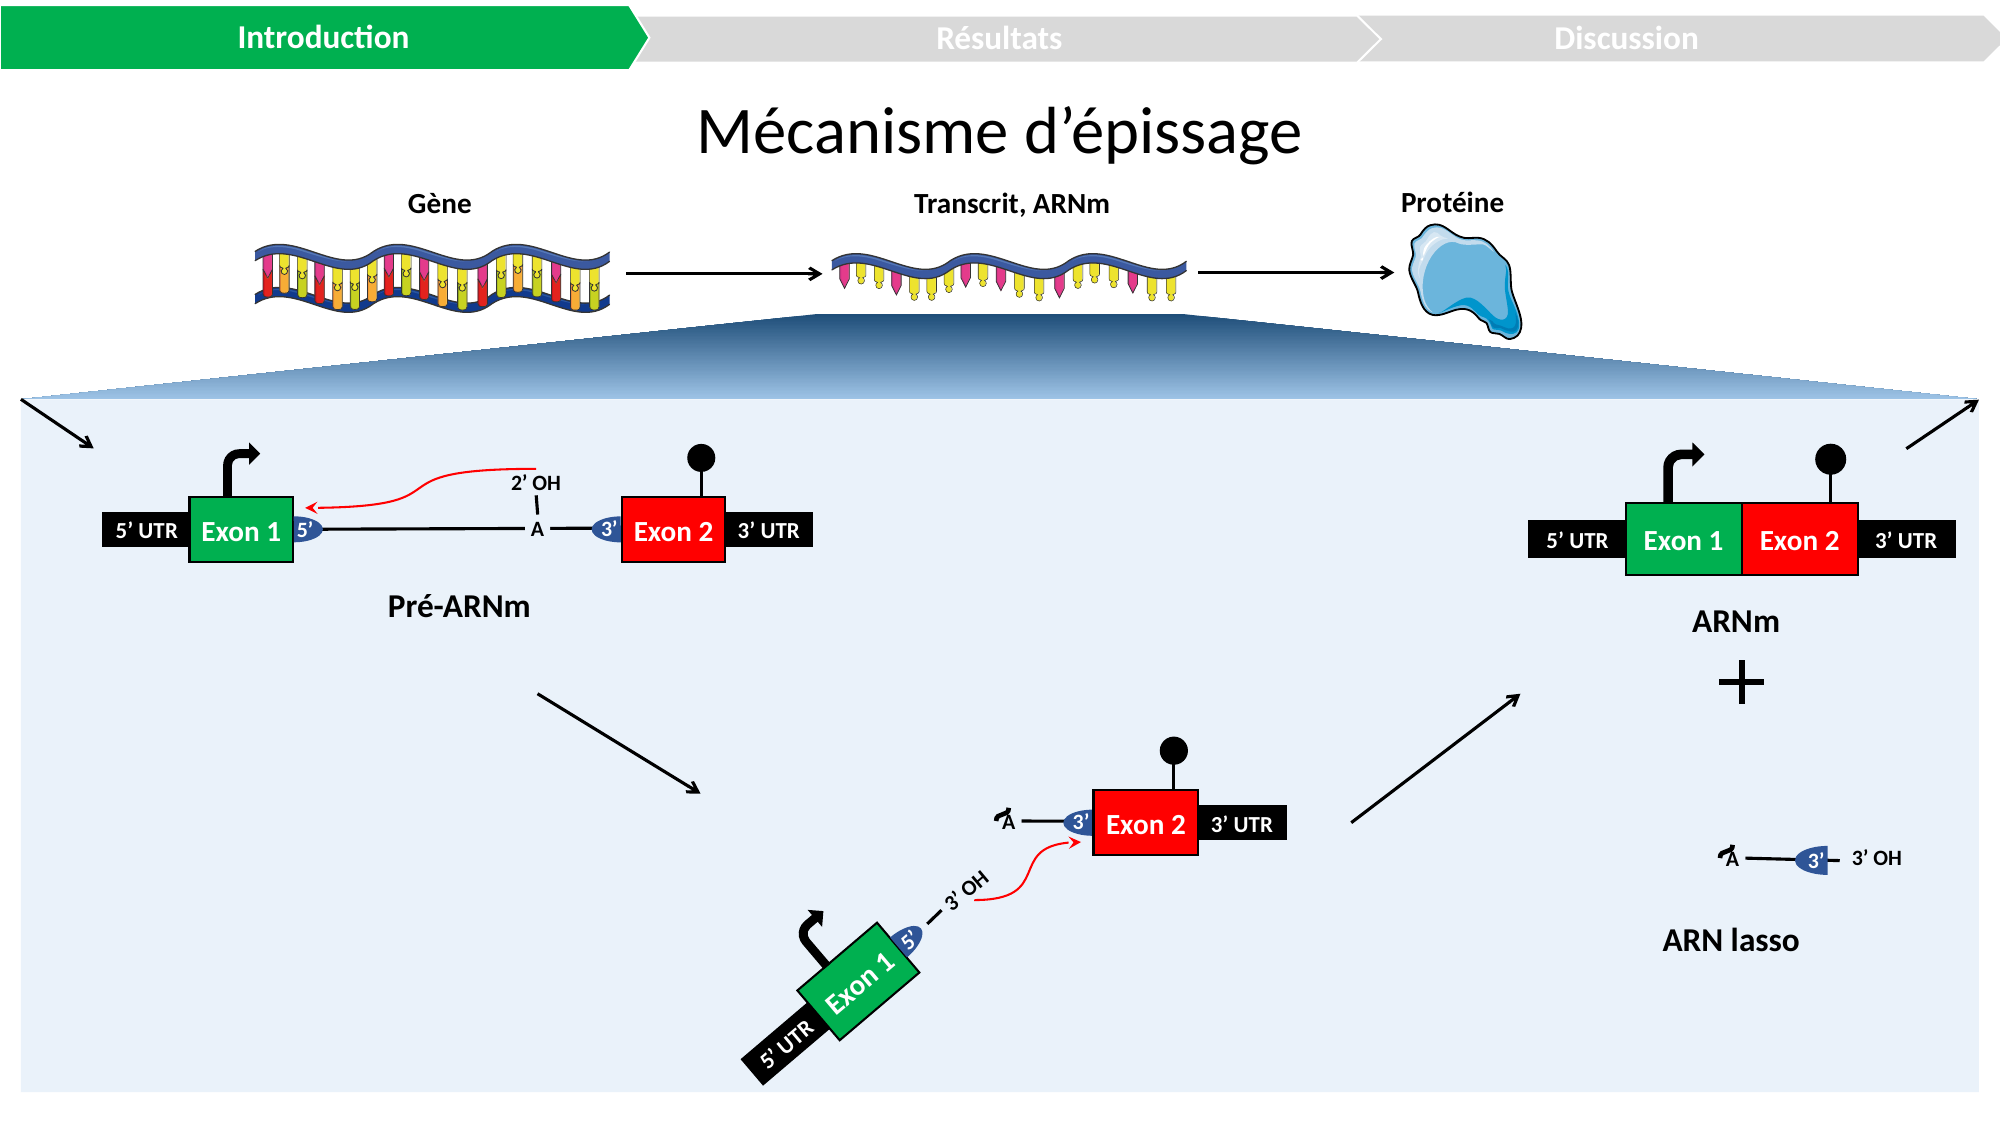

Introduction
Discussion
Résultats
Mécanisme d’épissage
Protéine
Transcrit, ARNm
Gène

Exon 1
Exon 2
5’ UTR
3’ UTR
ARNm

3’
3’ OH
A

ARN lasso

2’ OH
Exon 1
Exon 2
3’
5’
5’ UTR
3’ UTR
A

Pré-ARNm

Exon 2
3’
3’ UTR
A

3’ OH

5’

Exon 1
5’ UTR
56